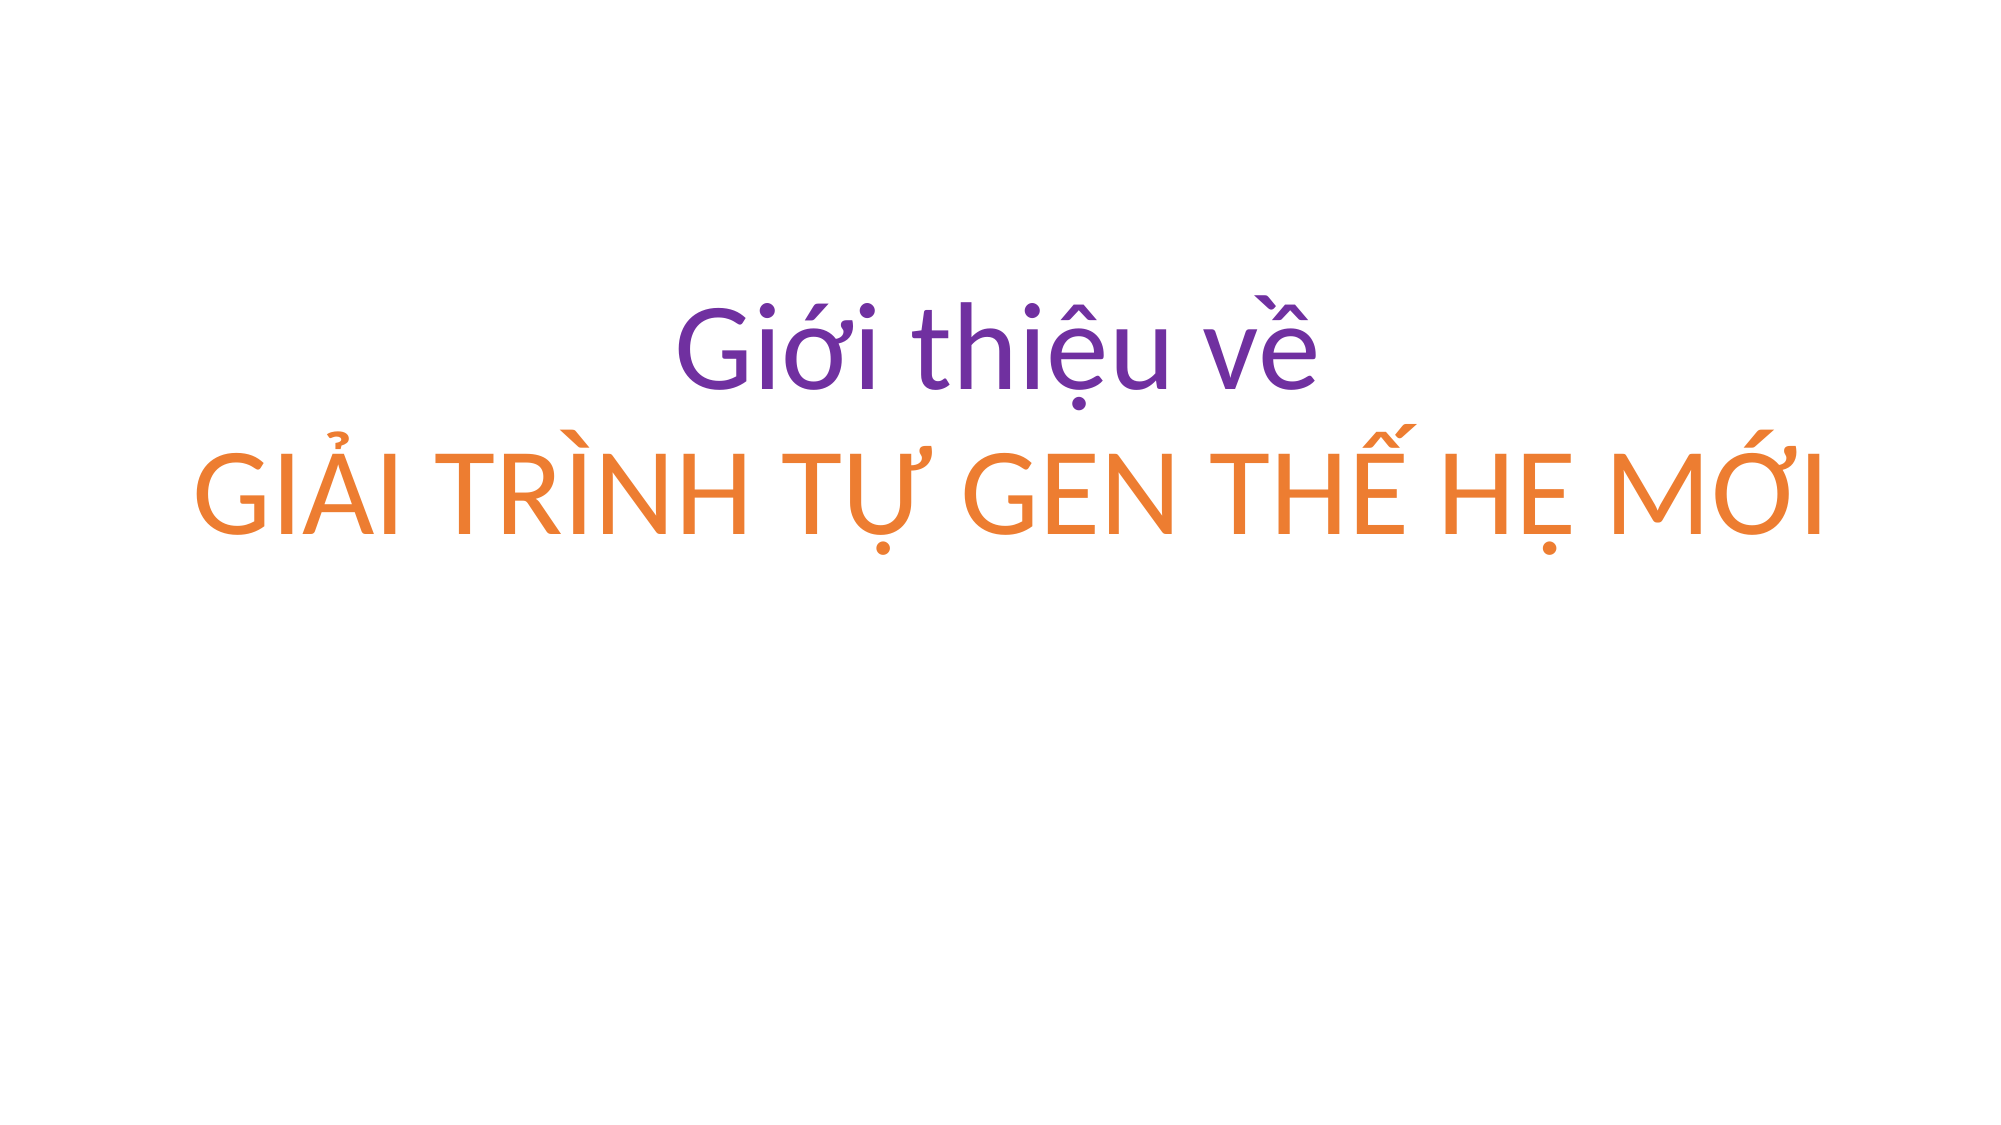

Giới thiệu về
GIẢI TRÌNH TỰ GEN THẾ HỆ MỚI